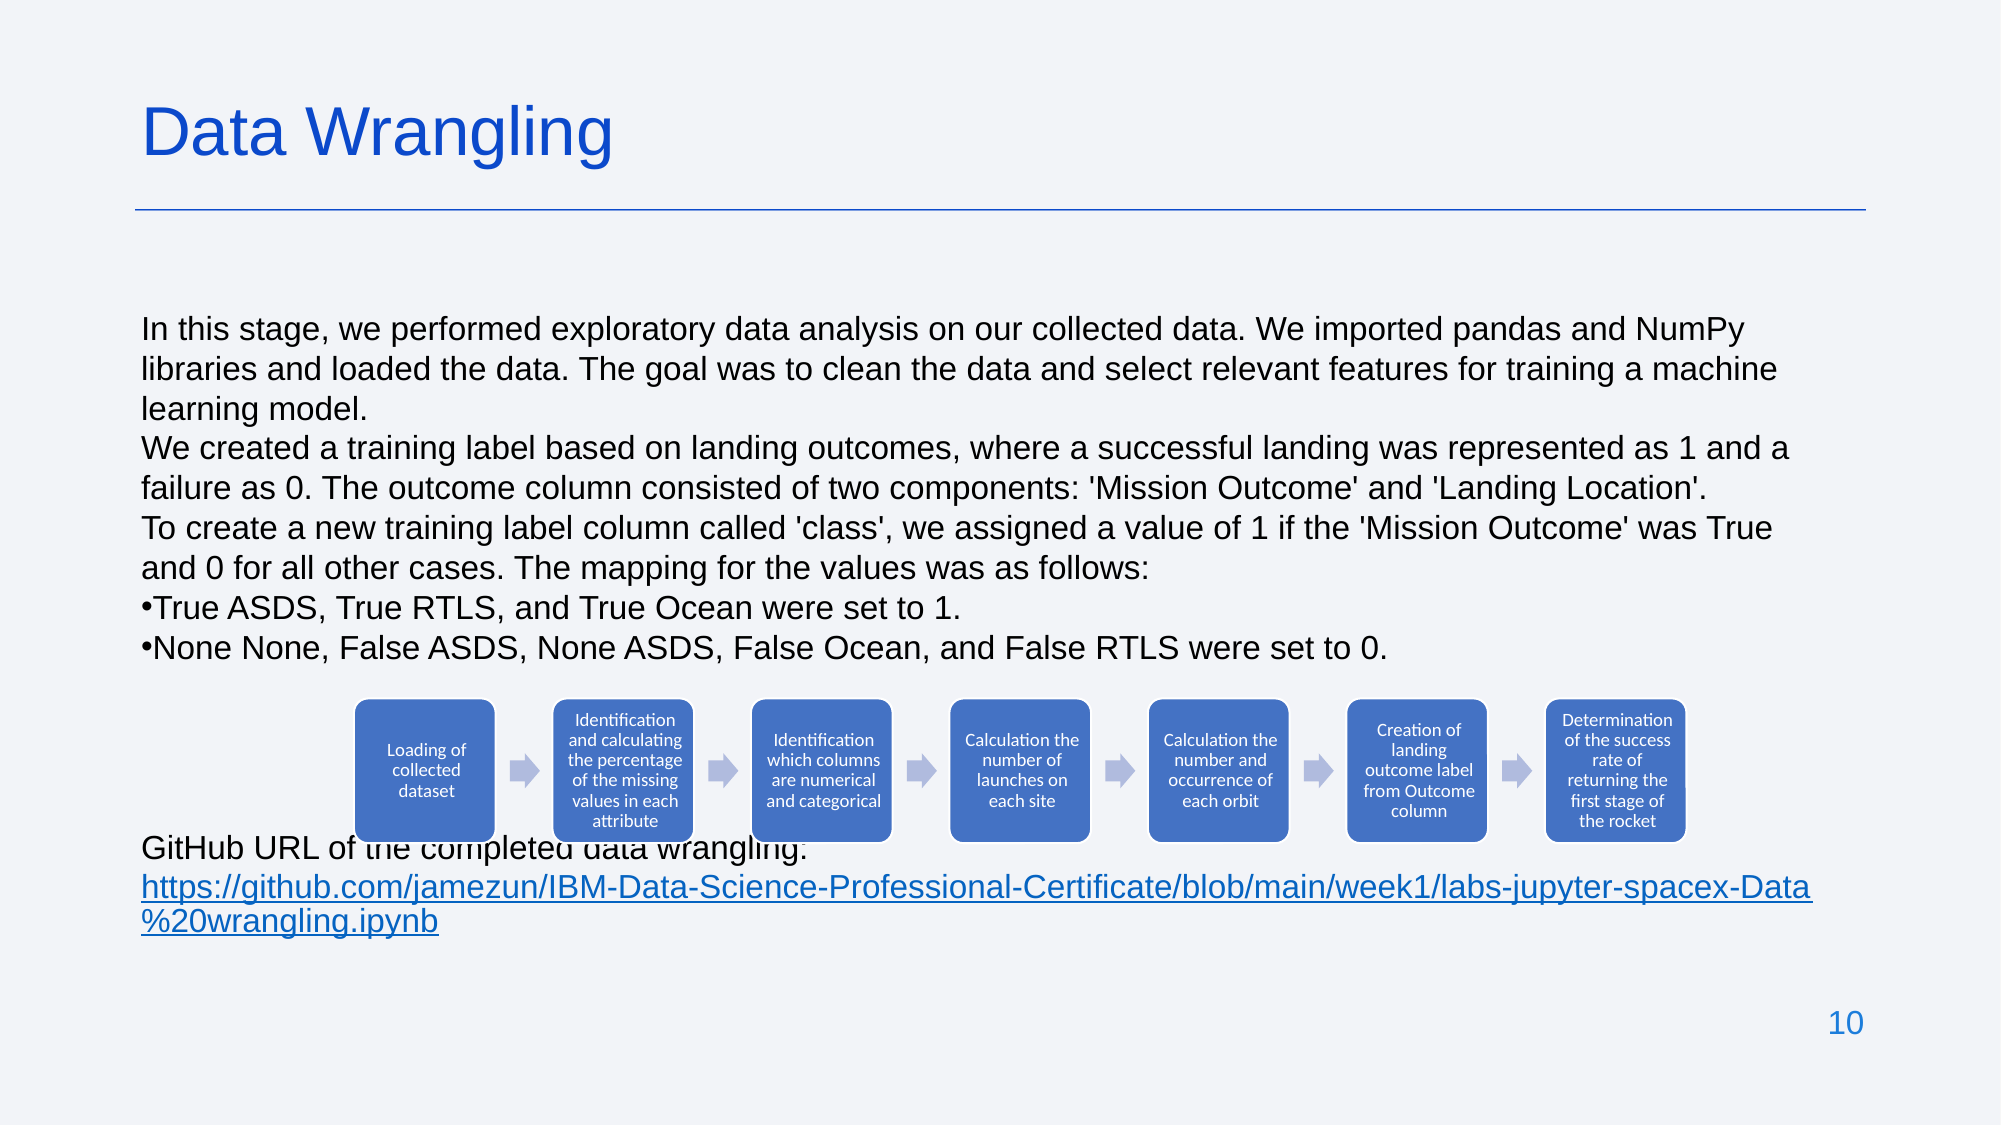

Data Wrangling
In this stage, we performed exploratory data analysis on our collected data. We imported pandas and NumPy libraries and loaded the data. The goal was to clean the data and select relevant features for training a machine learning model.
We created a training label based on landing outcomes, where a successful landing was represented as 1 and a failure as 0. The outcome column consisted of two components: 'Mission Outcome' and 'Landing Location'.
To create a new training label column called 'class', we assigned a value of 1 if the 'Mission Outcome' was True and 0 for all other cases. The mapping for the values was as follows:
True ASDS, True RTLS, and True Ocean were set to 1.
None None, False ASDS, None ASDS, False Ocean, and False RTLS were set to 0.

GitHub URL of the completed data wrangling: https://github.com/jamezun/IBM-Data-Science-Professional-Certificate/blob/main/week1/labs-jupyter-spacex-Data%20wrangling.ipynb

Loading of collected dataset

Identification and calculating the percentage of the missing values in each attribute

Identification which columns are numerical and categorical

Calculation the number of launches on each site

Calculation the number and occurrence of each orbit

Creation of landing outcome label from Outcome column

Determination of the success rate of returning the first stage of the rocket
10